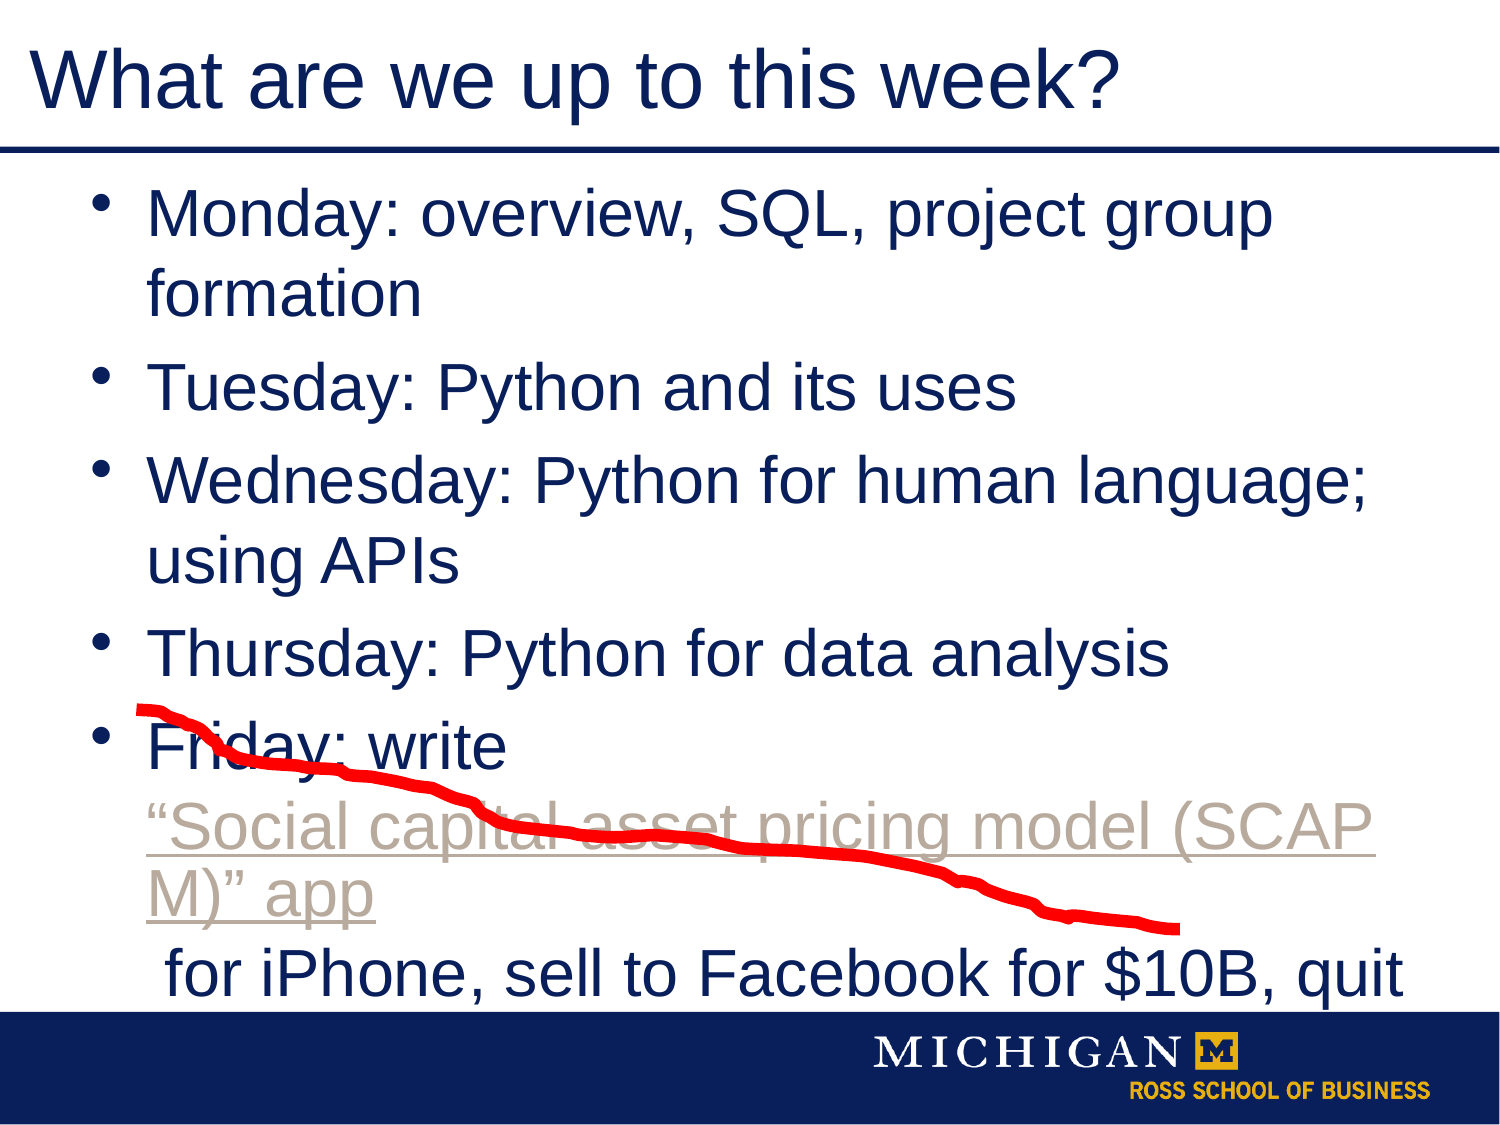

# What are we up to this week?
Monday: overview, SQL, project group formation
Tuesday: Python and its uses
Wednesday: Python for human language; using APIs
Thursday: Python for data analysis
Friday: write “Social capital asset pricing model (SCAPM)” app for iPhone, sell to Facebook for $10B, quit grad school